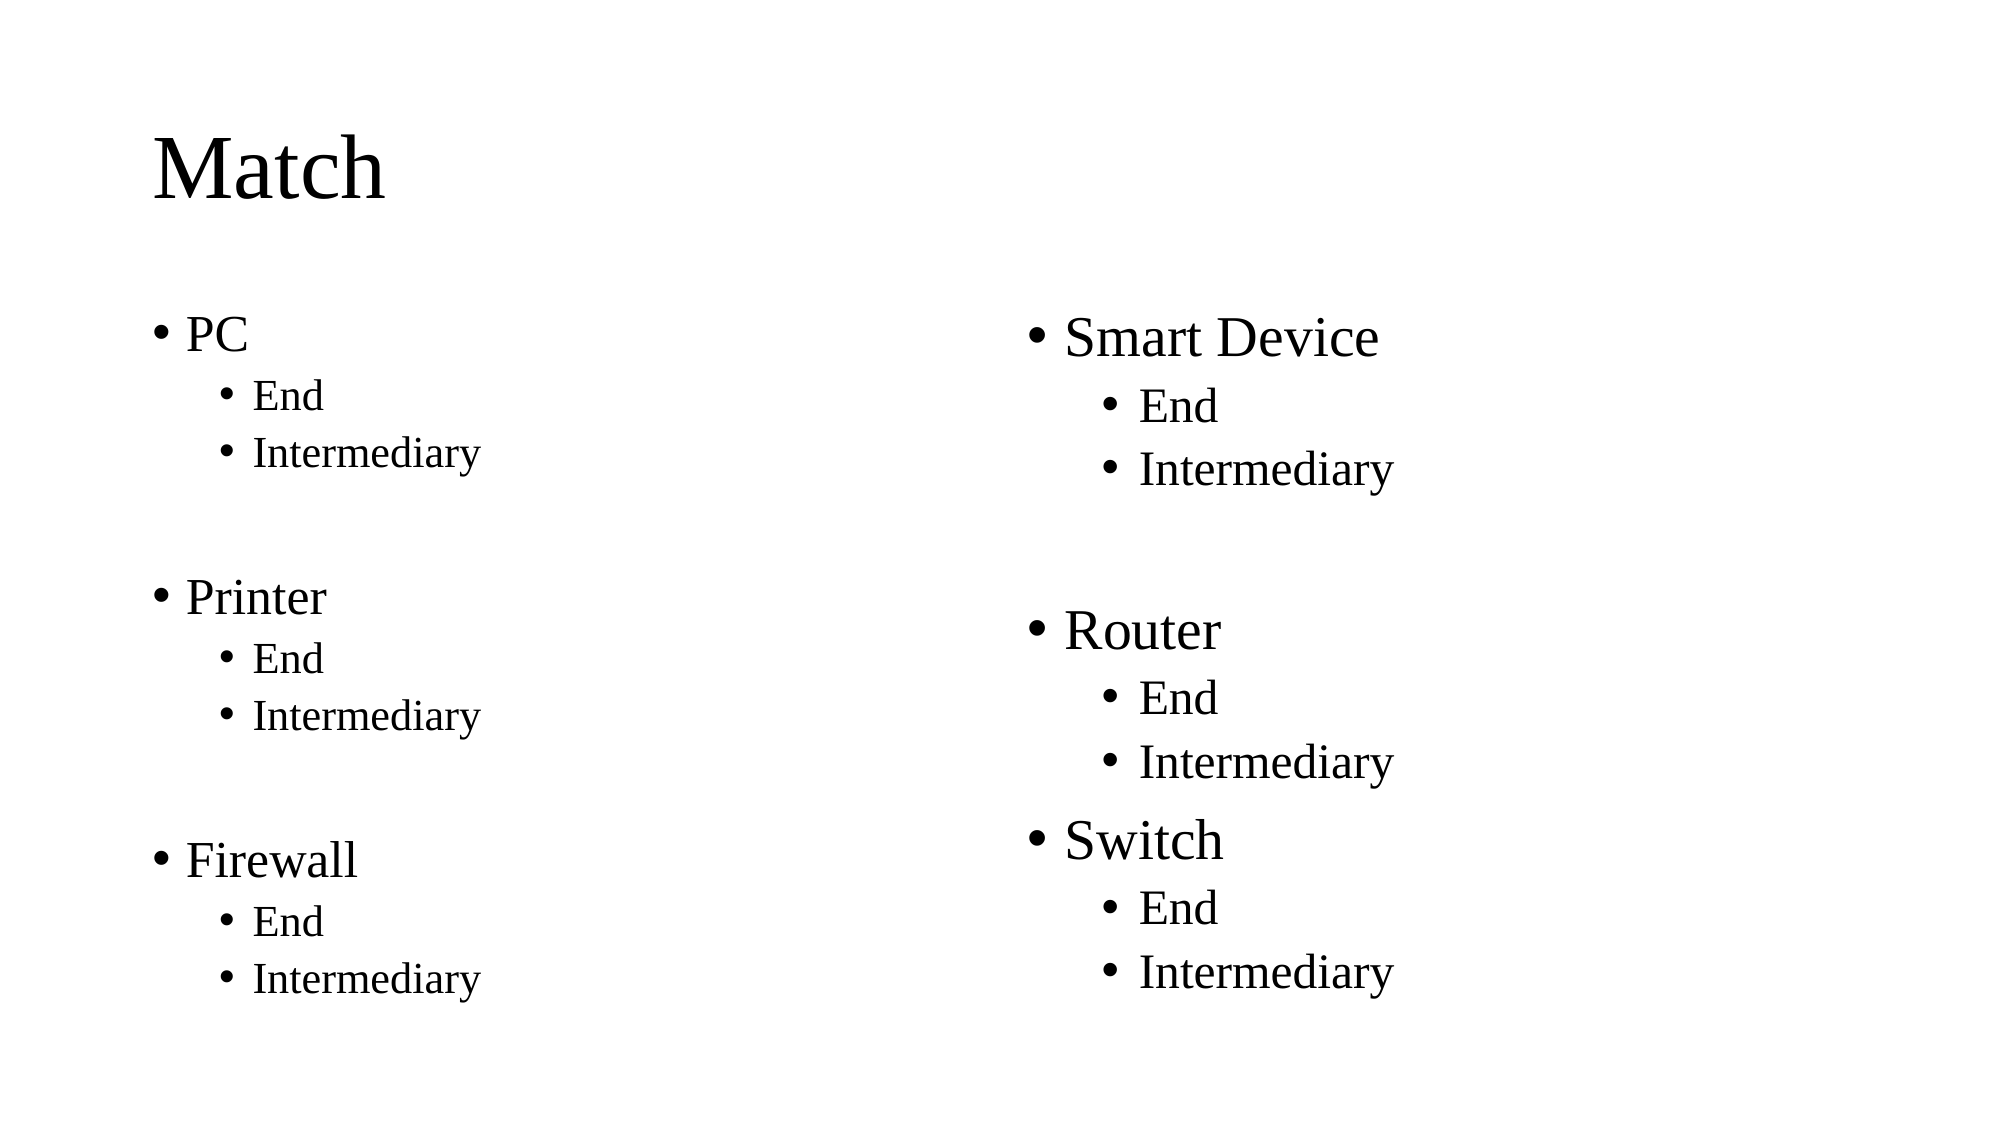

# Match
PC
End
Intermediary

Printer
End
Intermediary

Firewall
End
Intermediary

Smart Device
End
Intermediary

Router
End
Intermediary
Switch
End
Intermediary